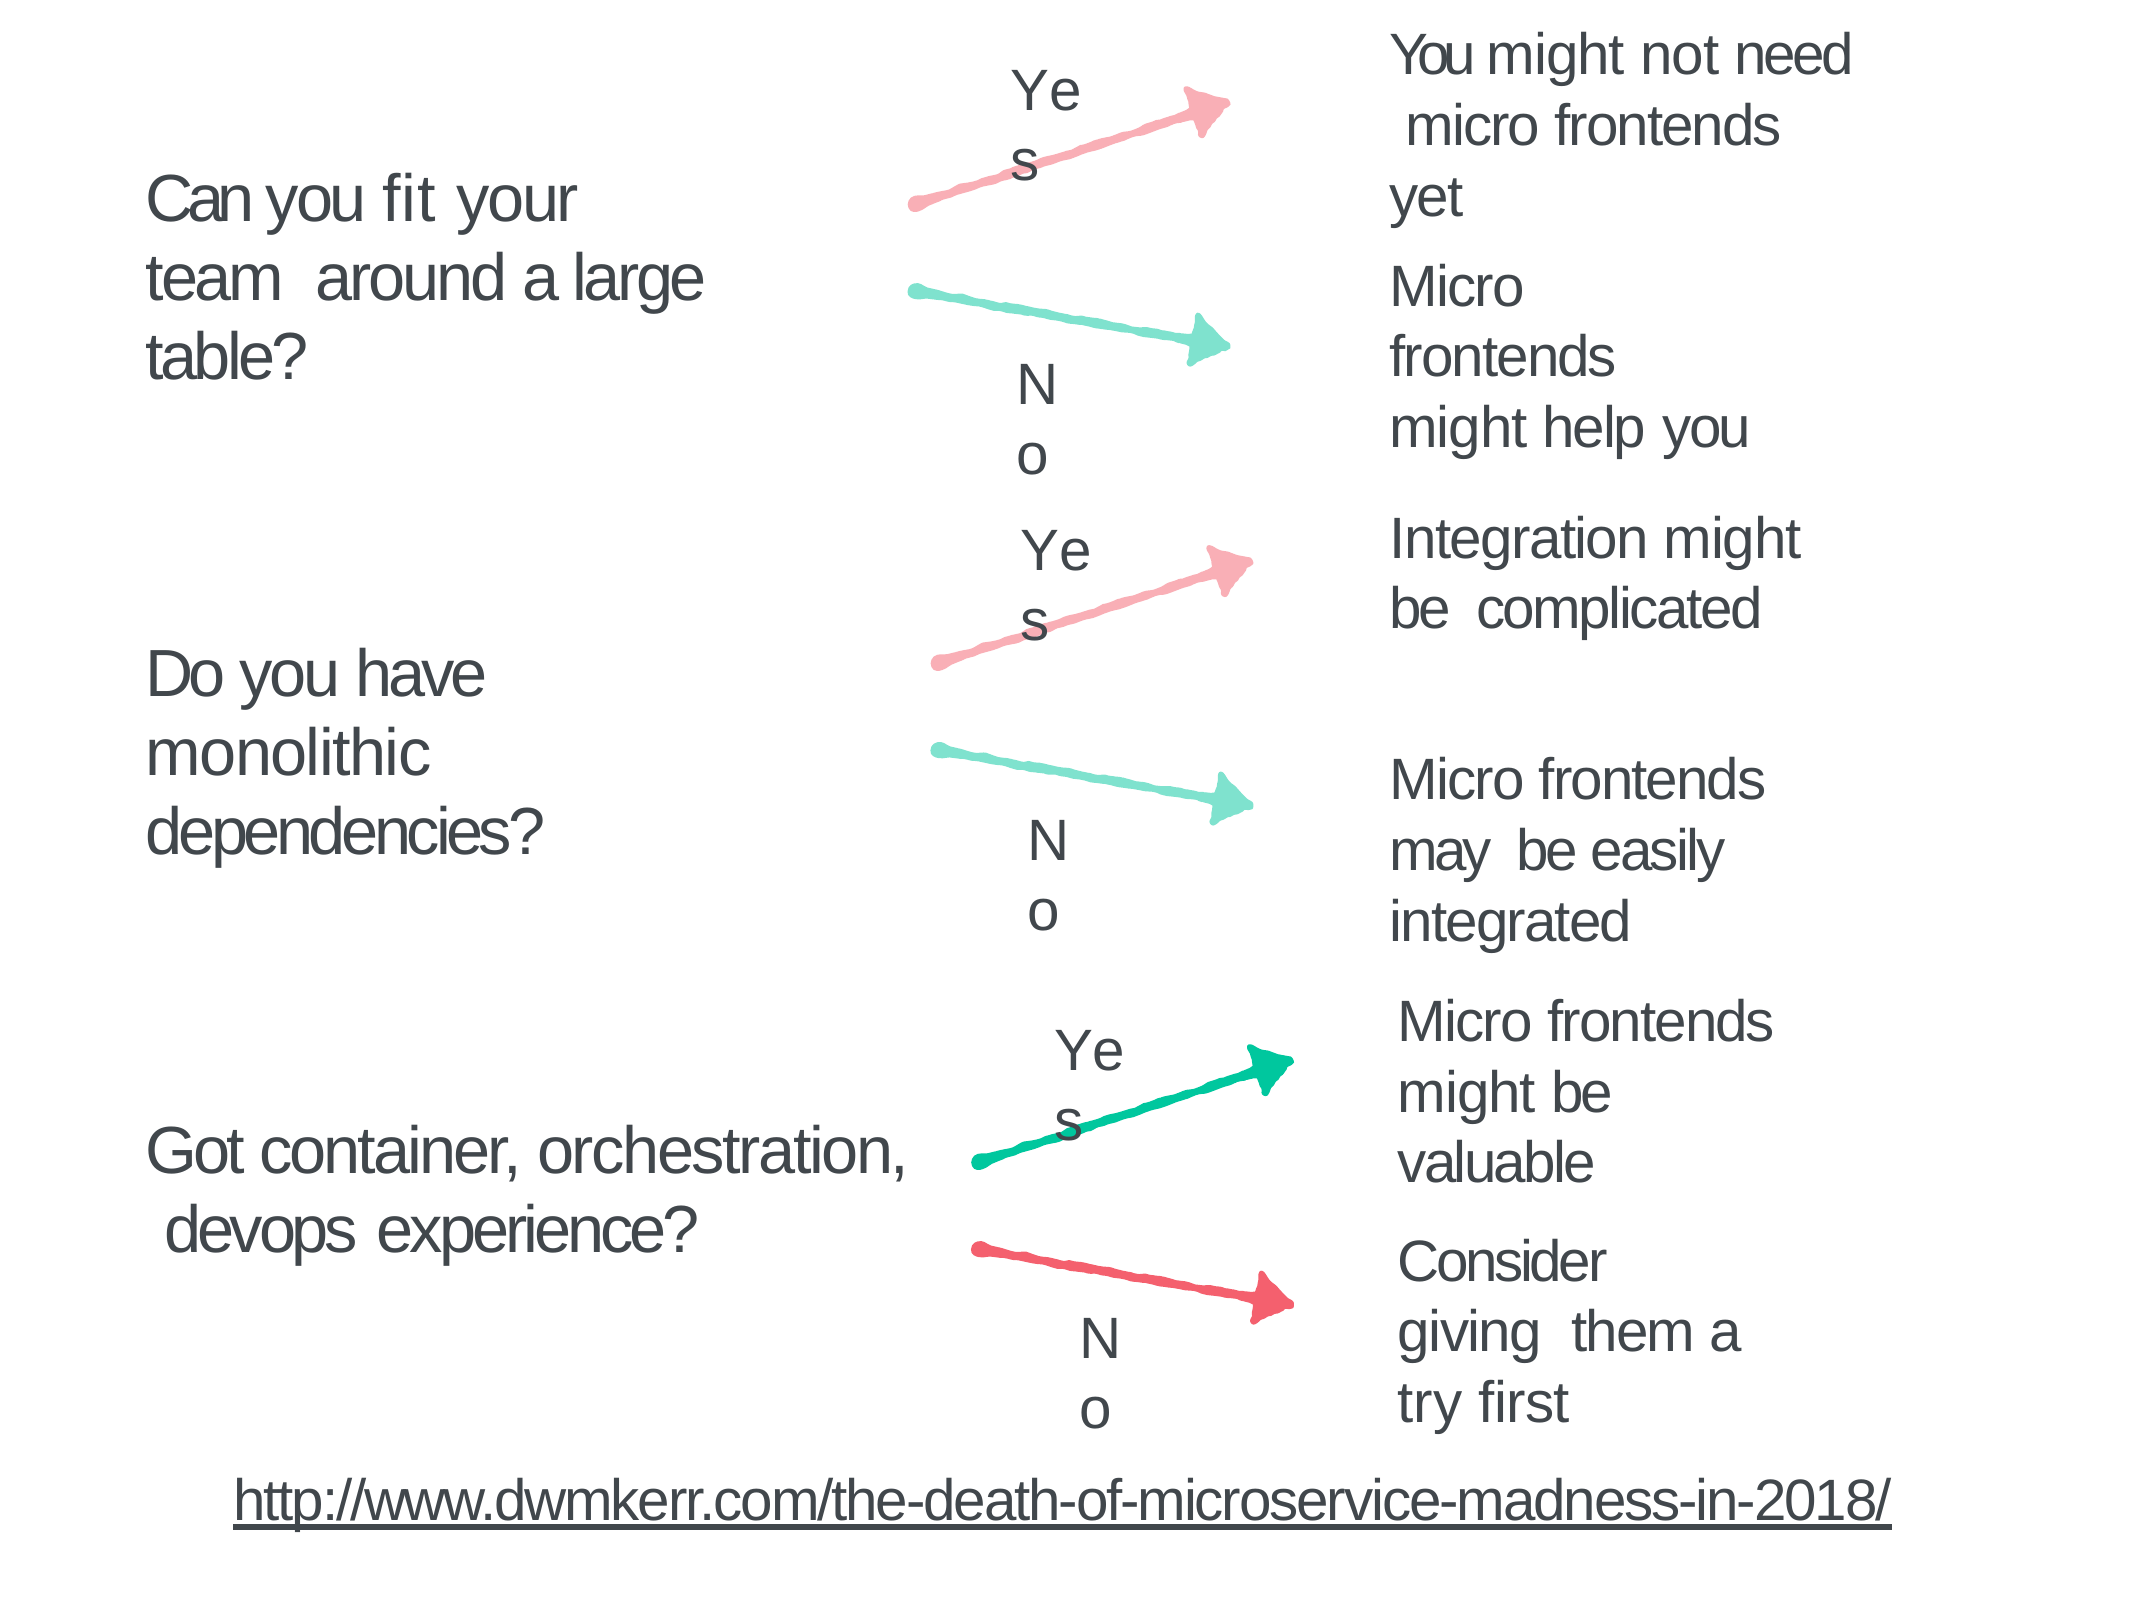

# You might not need  micro frontends yet
Yes

Can you fit your team  around a large table?
Micro frontends  might help you

No
Integration might be  complicated
Yes

Do you have monolithic  dependencies?
Micro frontends may  be easily integrated

No
Micro frontends  might be valuable
Yes

Got container, orchestration,  devops experience?
Consider giving  them a try first

No
http://www.dwmkerr.com/the-death-of-microservice-madness-in-2018/